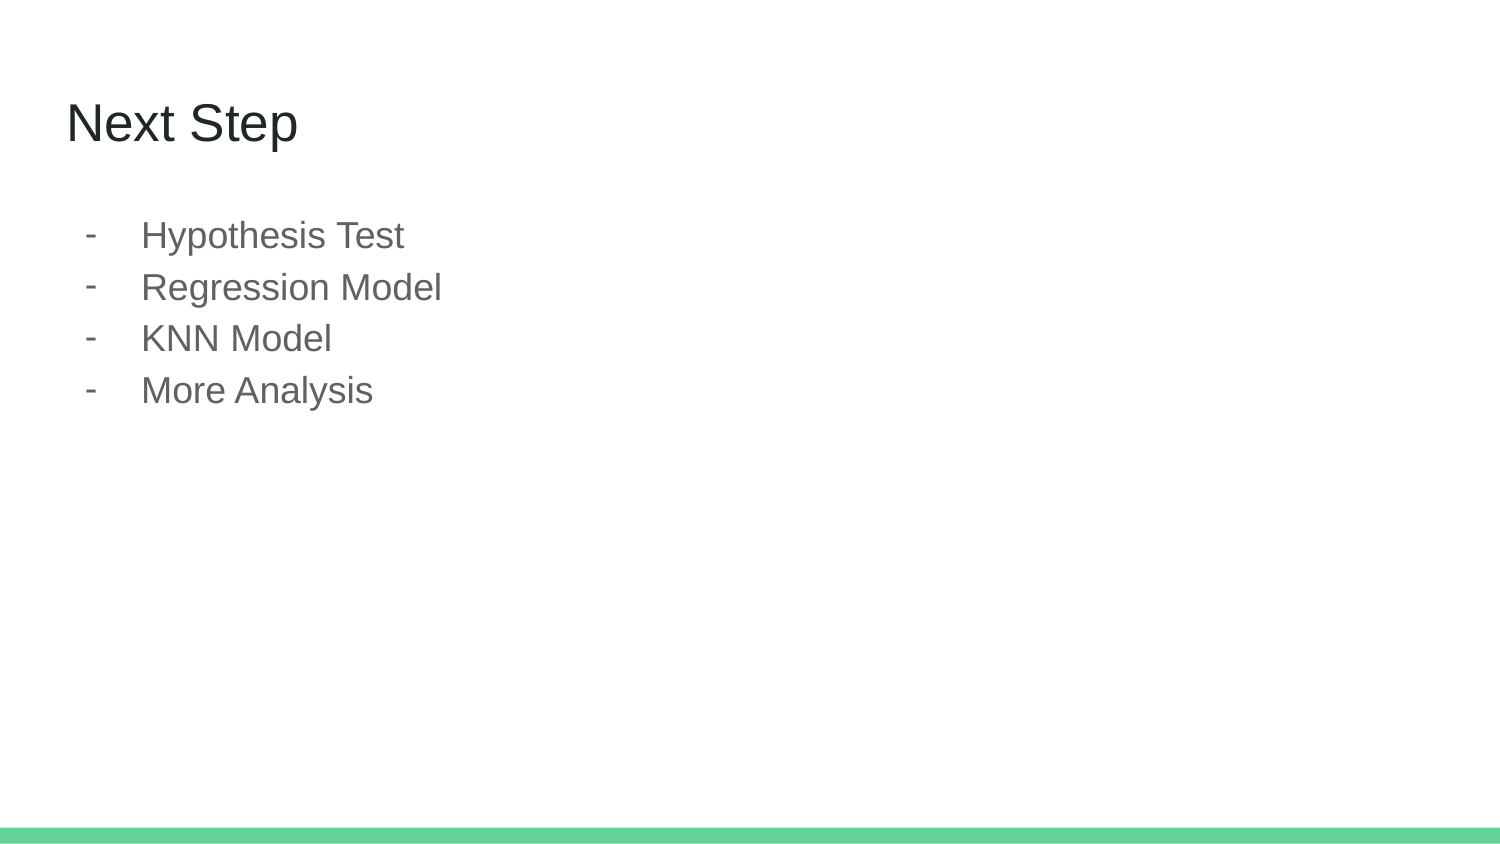

# Next Step
Hypothesis Test
Regression Model
KNN Model
More Analysis